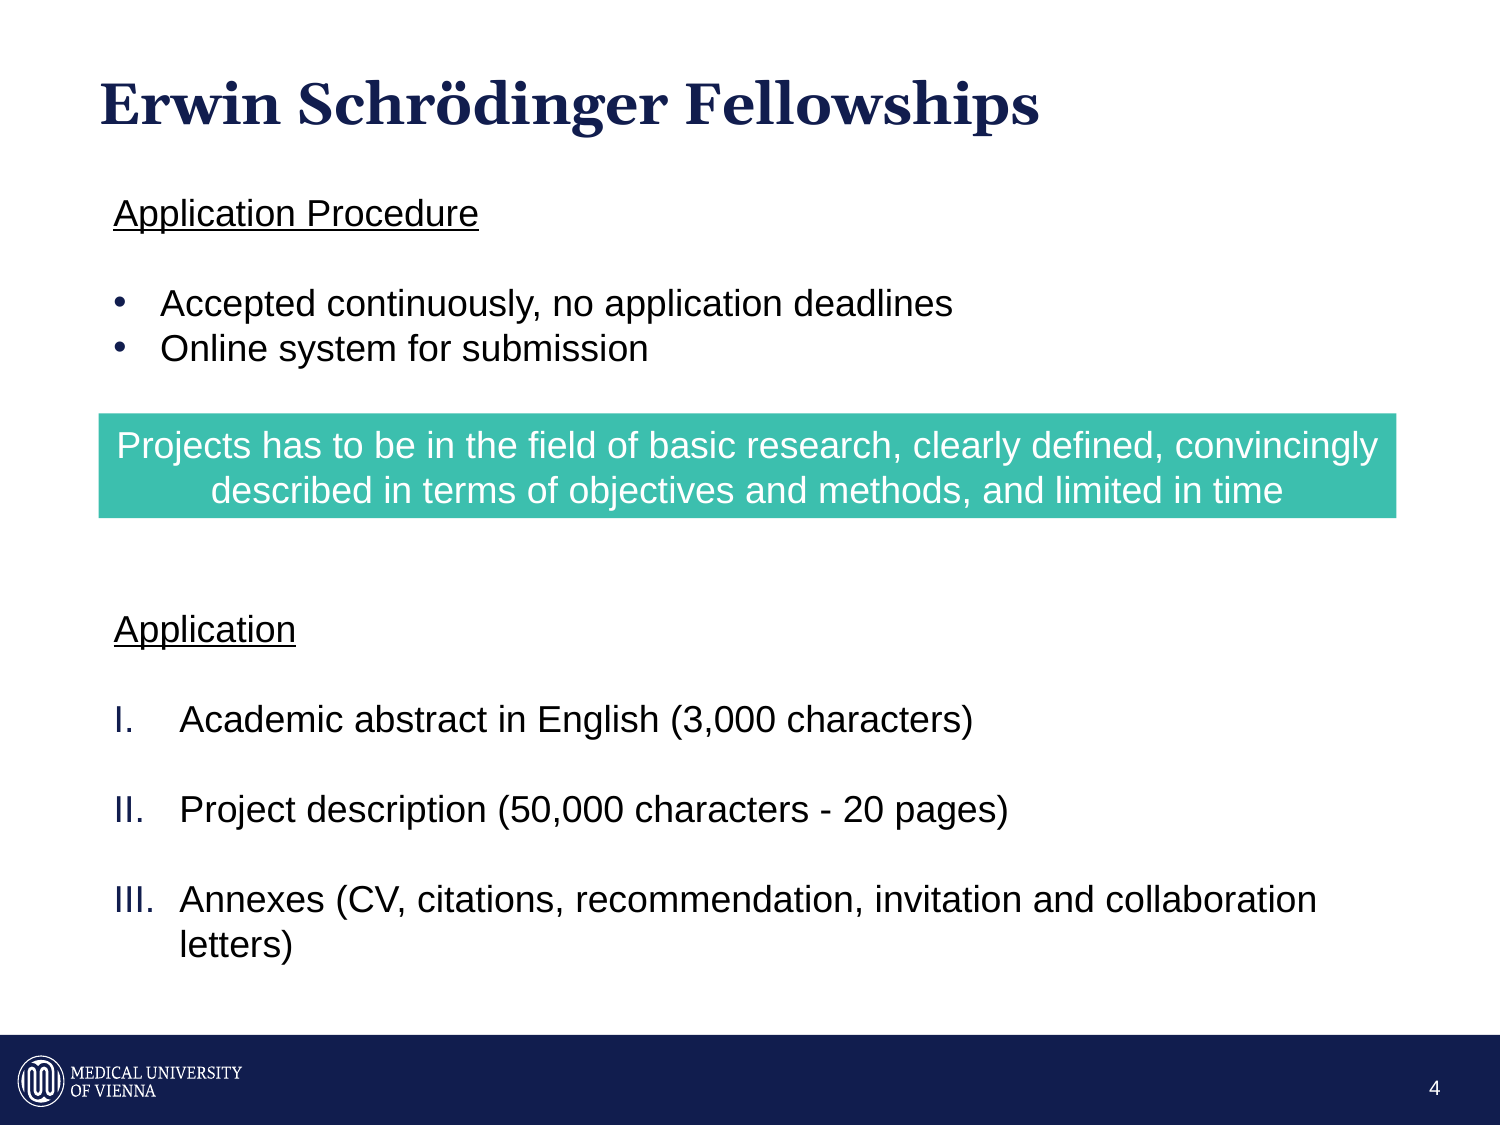

# Erwin Schrödinger Fellowships
Application Procedure

Accepted continuously, no application deadlines
Online system for submission
Projects has to be in the field of basic research, clearly defined, convincingly described in terms of objectives and methods, and limited in time
Application

Academic abstract in English (3,000 characters)
Project description (50,000 characters - 20 pages)
Annexes (CV, citations, recommendation, invitation and collaboration letters)
4